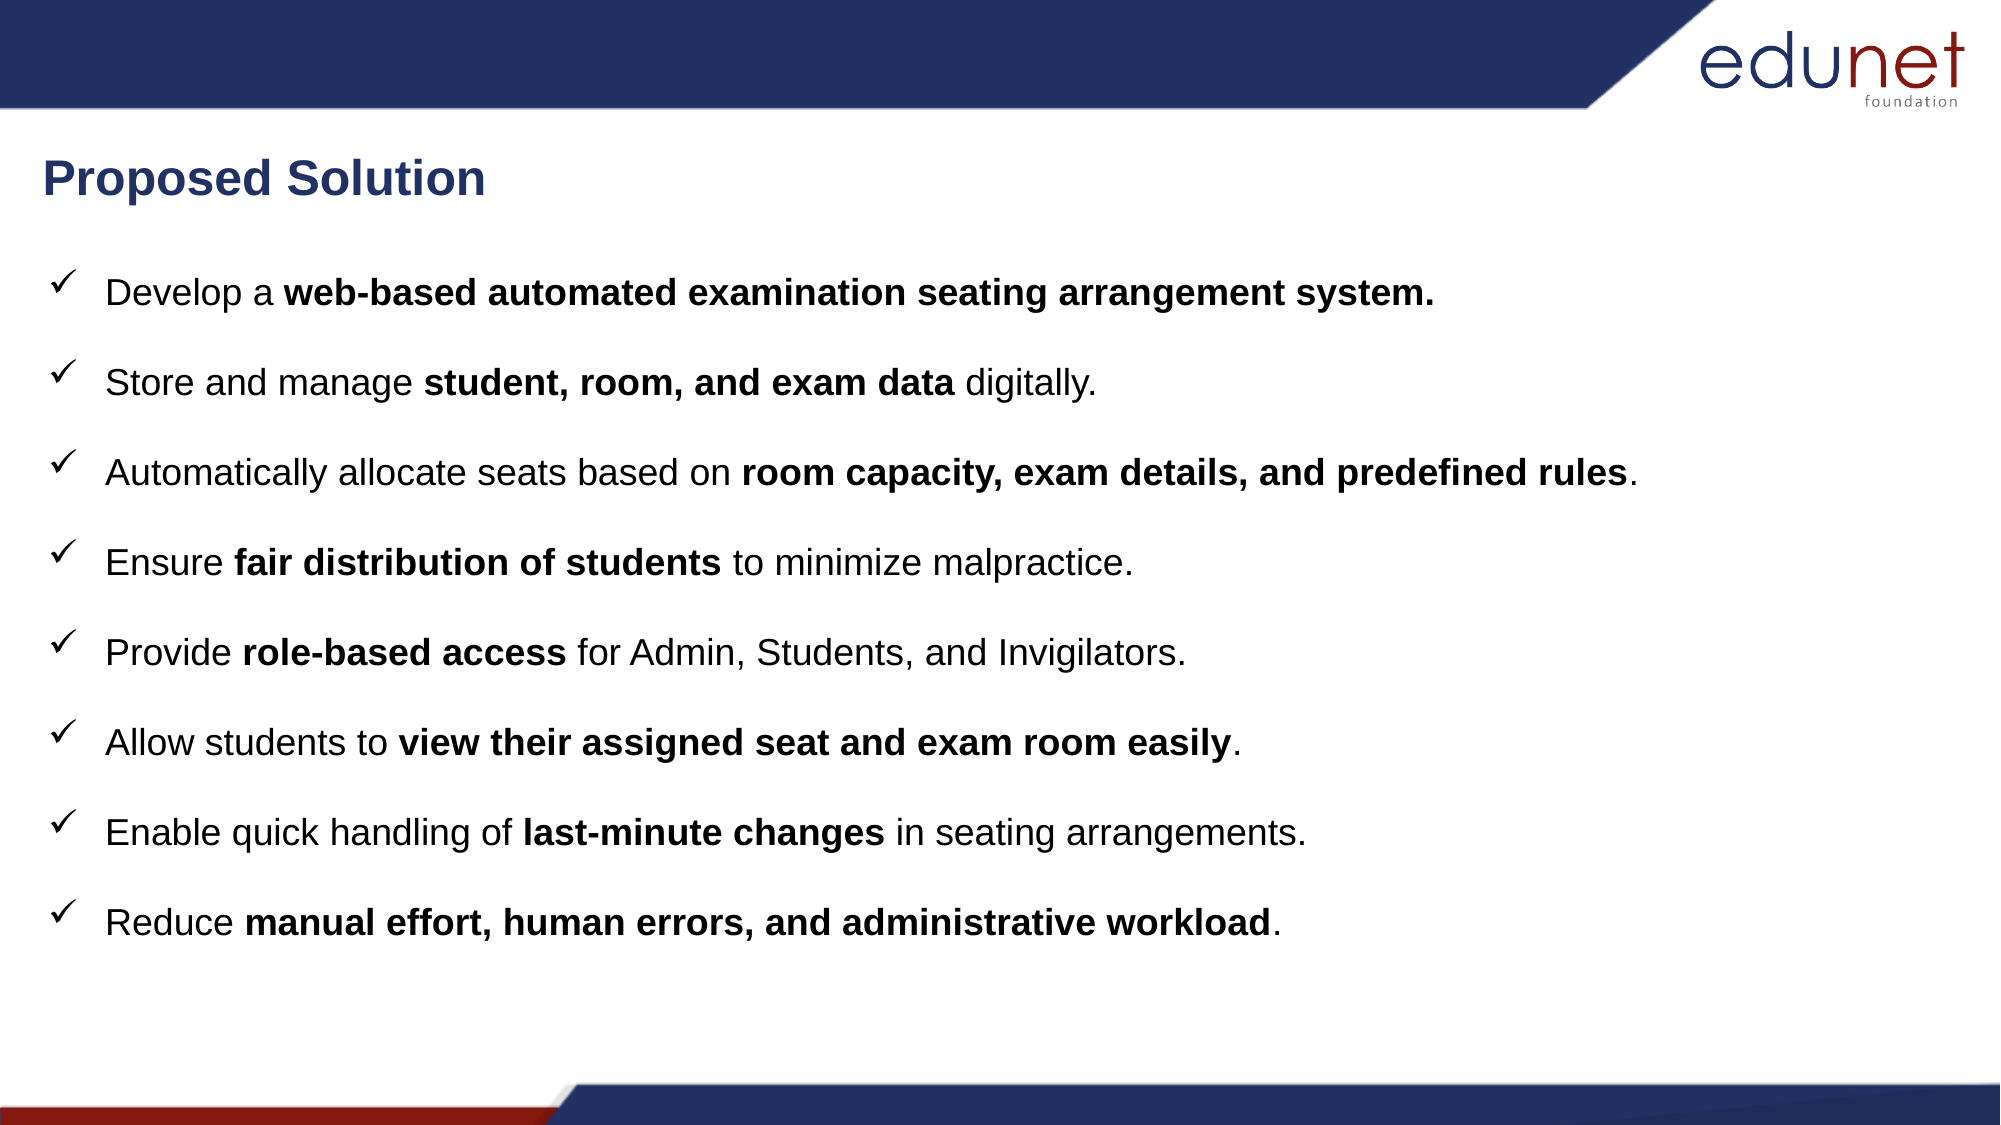

Proposed Solution
 Develop a web-based automated examination seating arrangement system.

 Store and manage student, room, and exam data digitally.

 Automatically allocate seats based on room capacity, exam details, and predefined rules.

 Ensure fair distribution of students to minimize malpractice.

 Provide role-based access for Admin, Students, and Invigilators.

 Allow students to view their assigned seat and exam room easily.

 Enable quick handling of last-minute changes in seating arrangements.

 Reduce manual effort, human errors, and administrative workload.